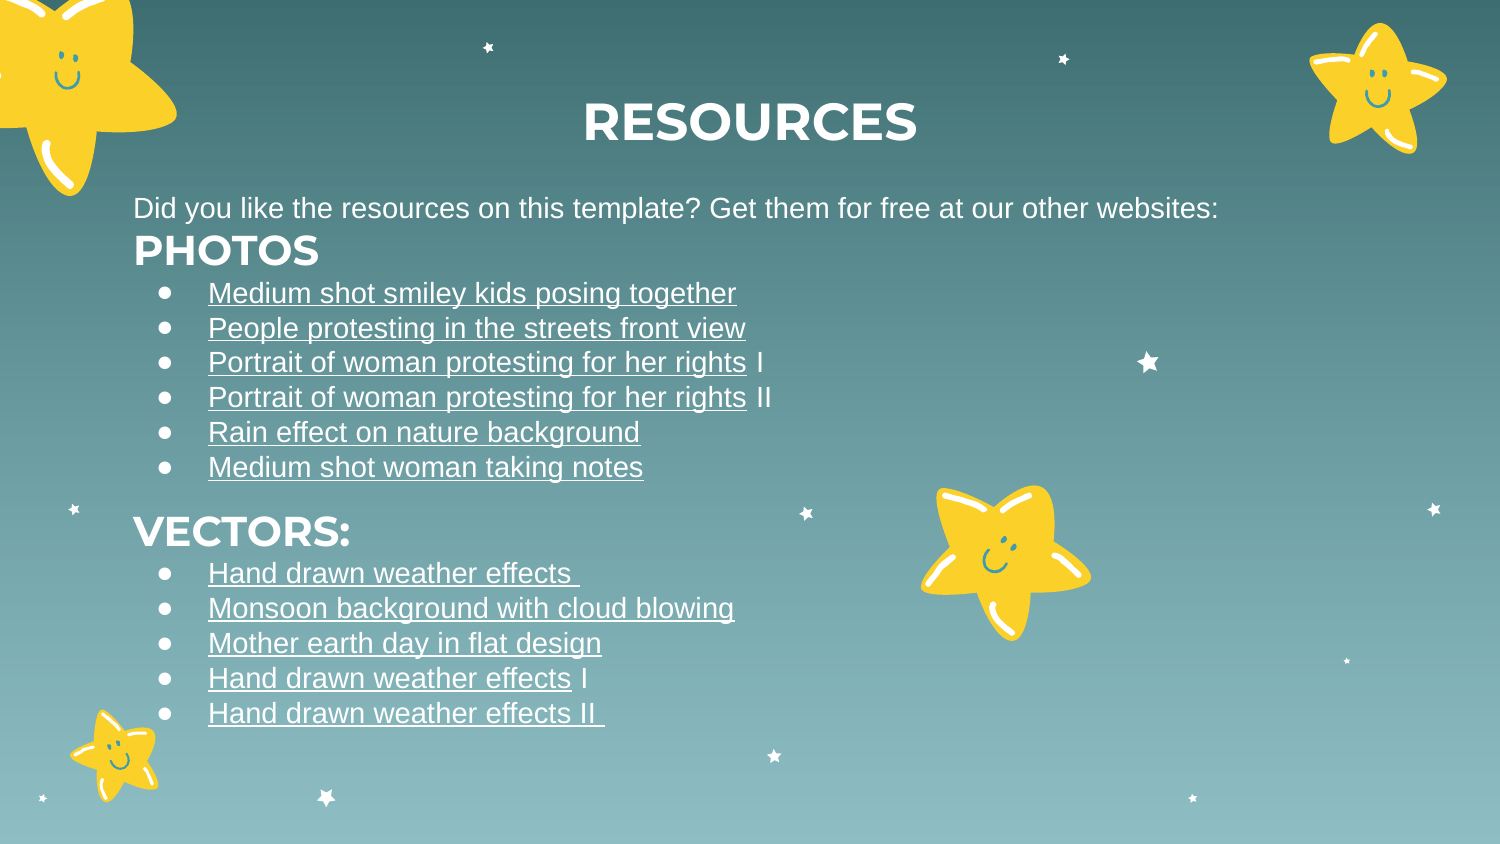

# RESOURCES
Did you like the resources on this template? Get them for free at our other websites:
PHOTOS
Medium shot smiley kids posing together
People protesting in the streets front view
Portrait of woman protesting for her rights I
Portrait of woman protesting for her rights II
Rain effect on nature background
Medium shot woman taking notes
VECTORS:
Hand drawn weather effects
Monsoon background with cloud blowing
Mother earth day in flat design
Hand drawn weather effects I
Hand drawn weather effects II